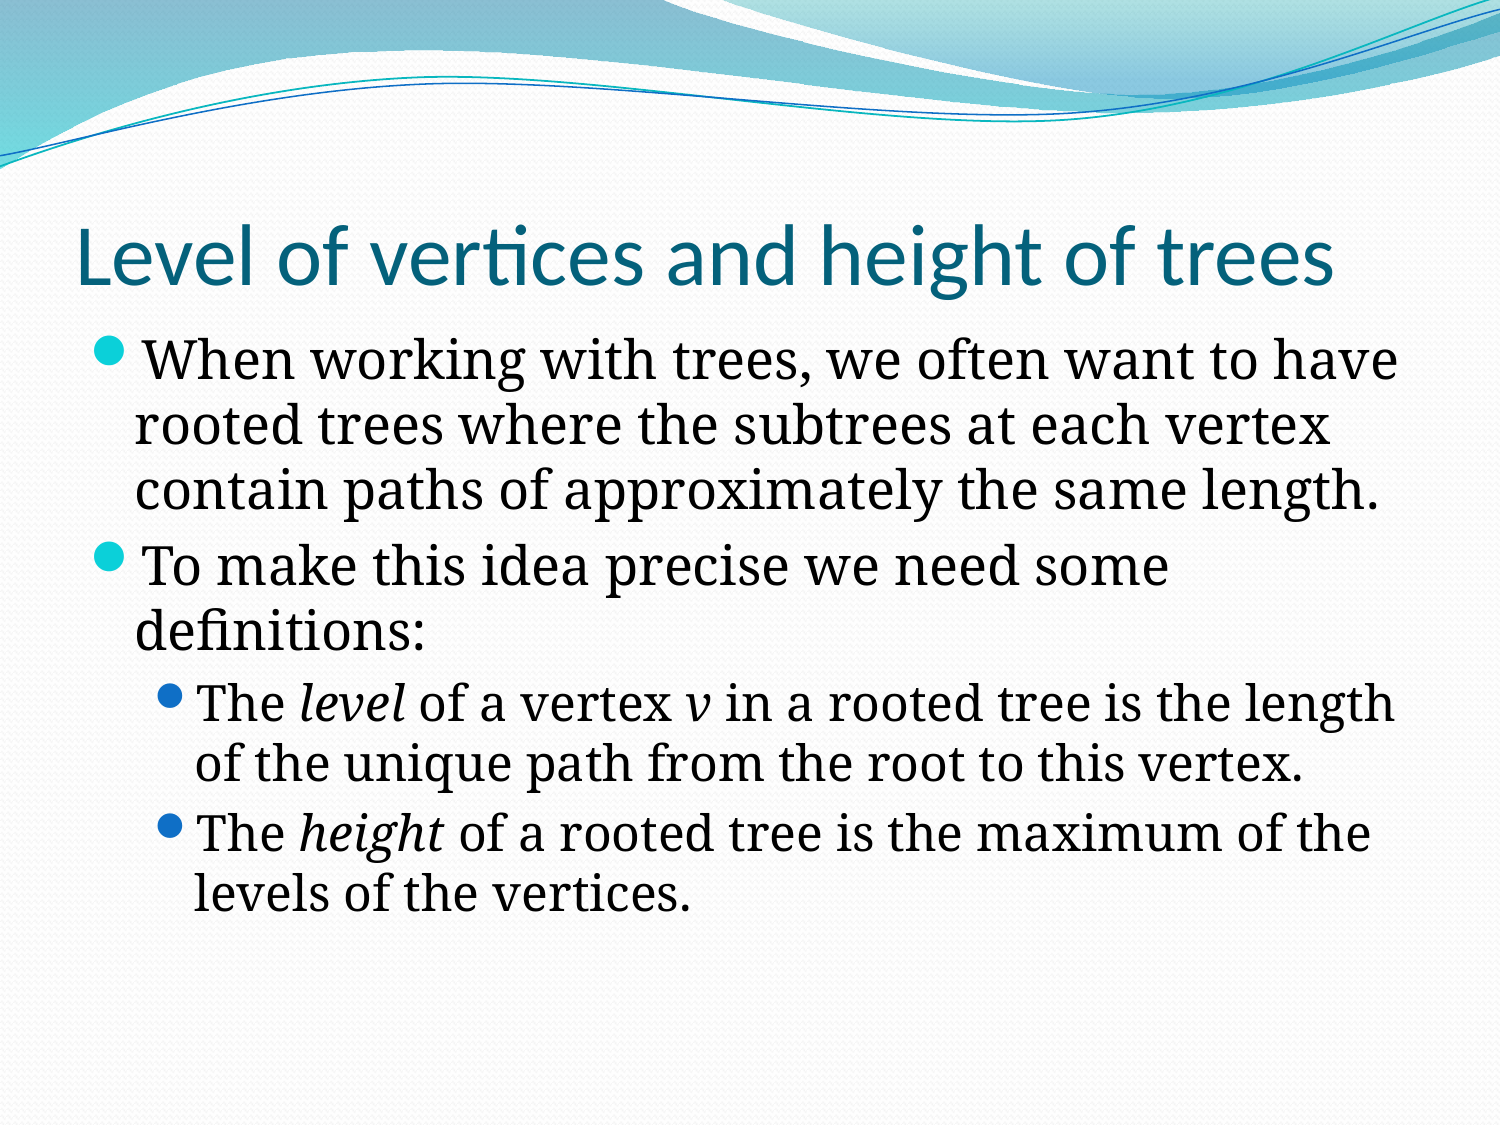

# Level of vertices and height of trees
When working with trees, we often want to have rooted trees where the subtrees at each vertex contain paths of approximately the same length.
To make this idea precise we need some definitions:
The level of a vertex v in a rooted tree is the length of the unique path from the root to this vertex.
The height of a rooted tree is the maximum of the levels of the vertices.